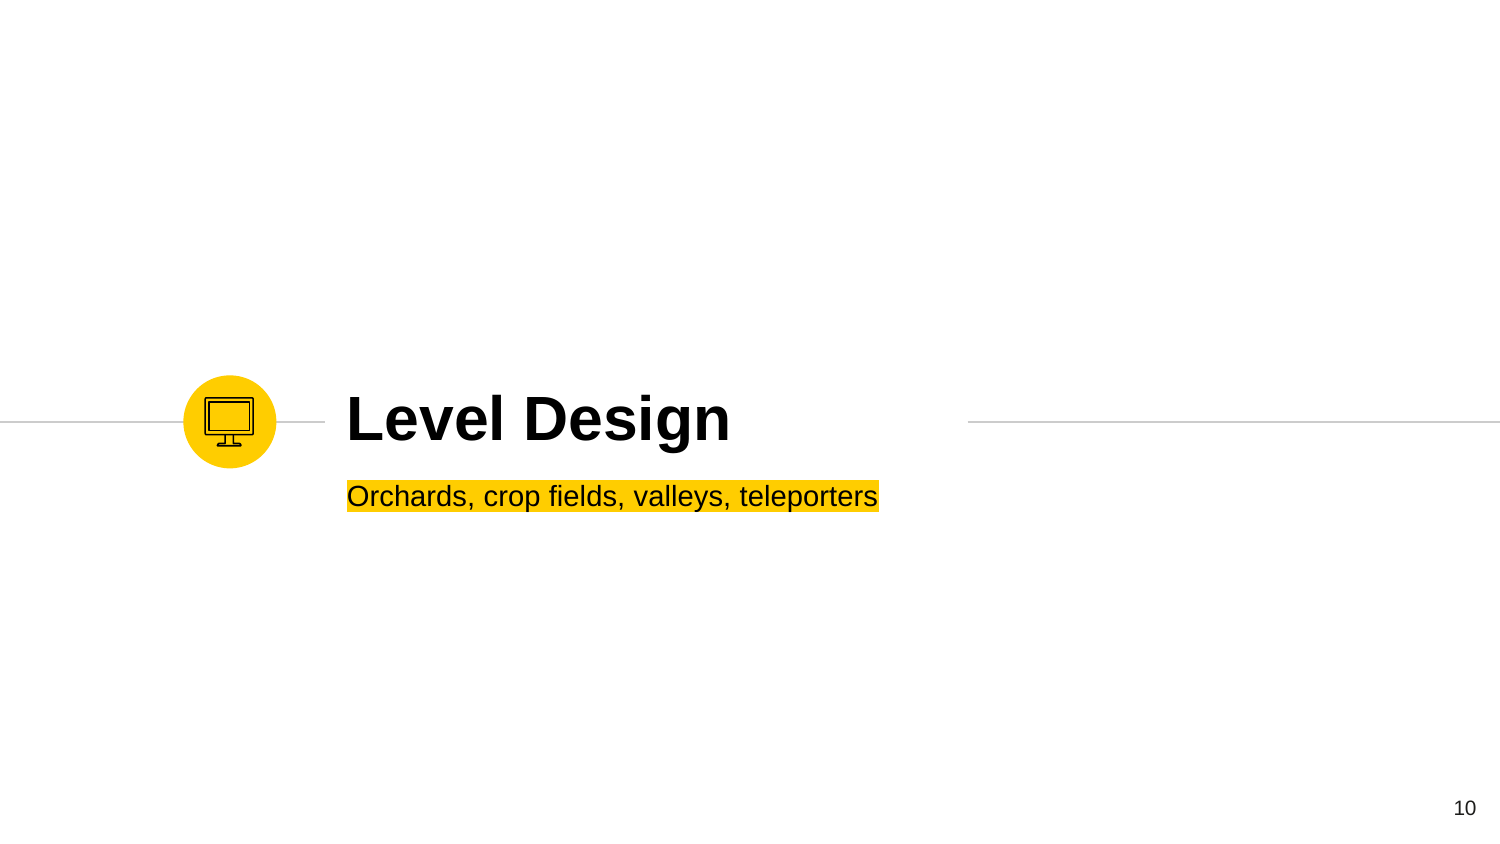

# Level Design

Orchards, crop fields, valleys, teleporters
10